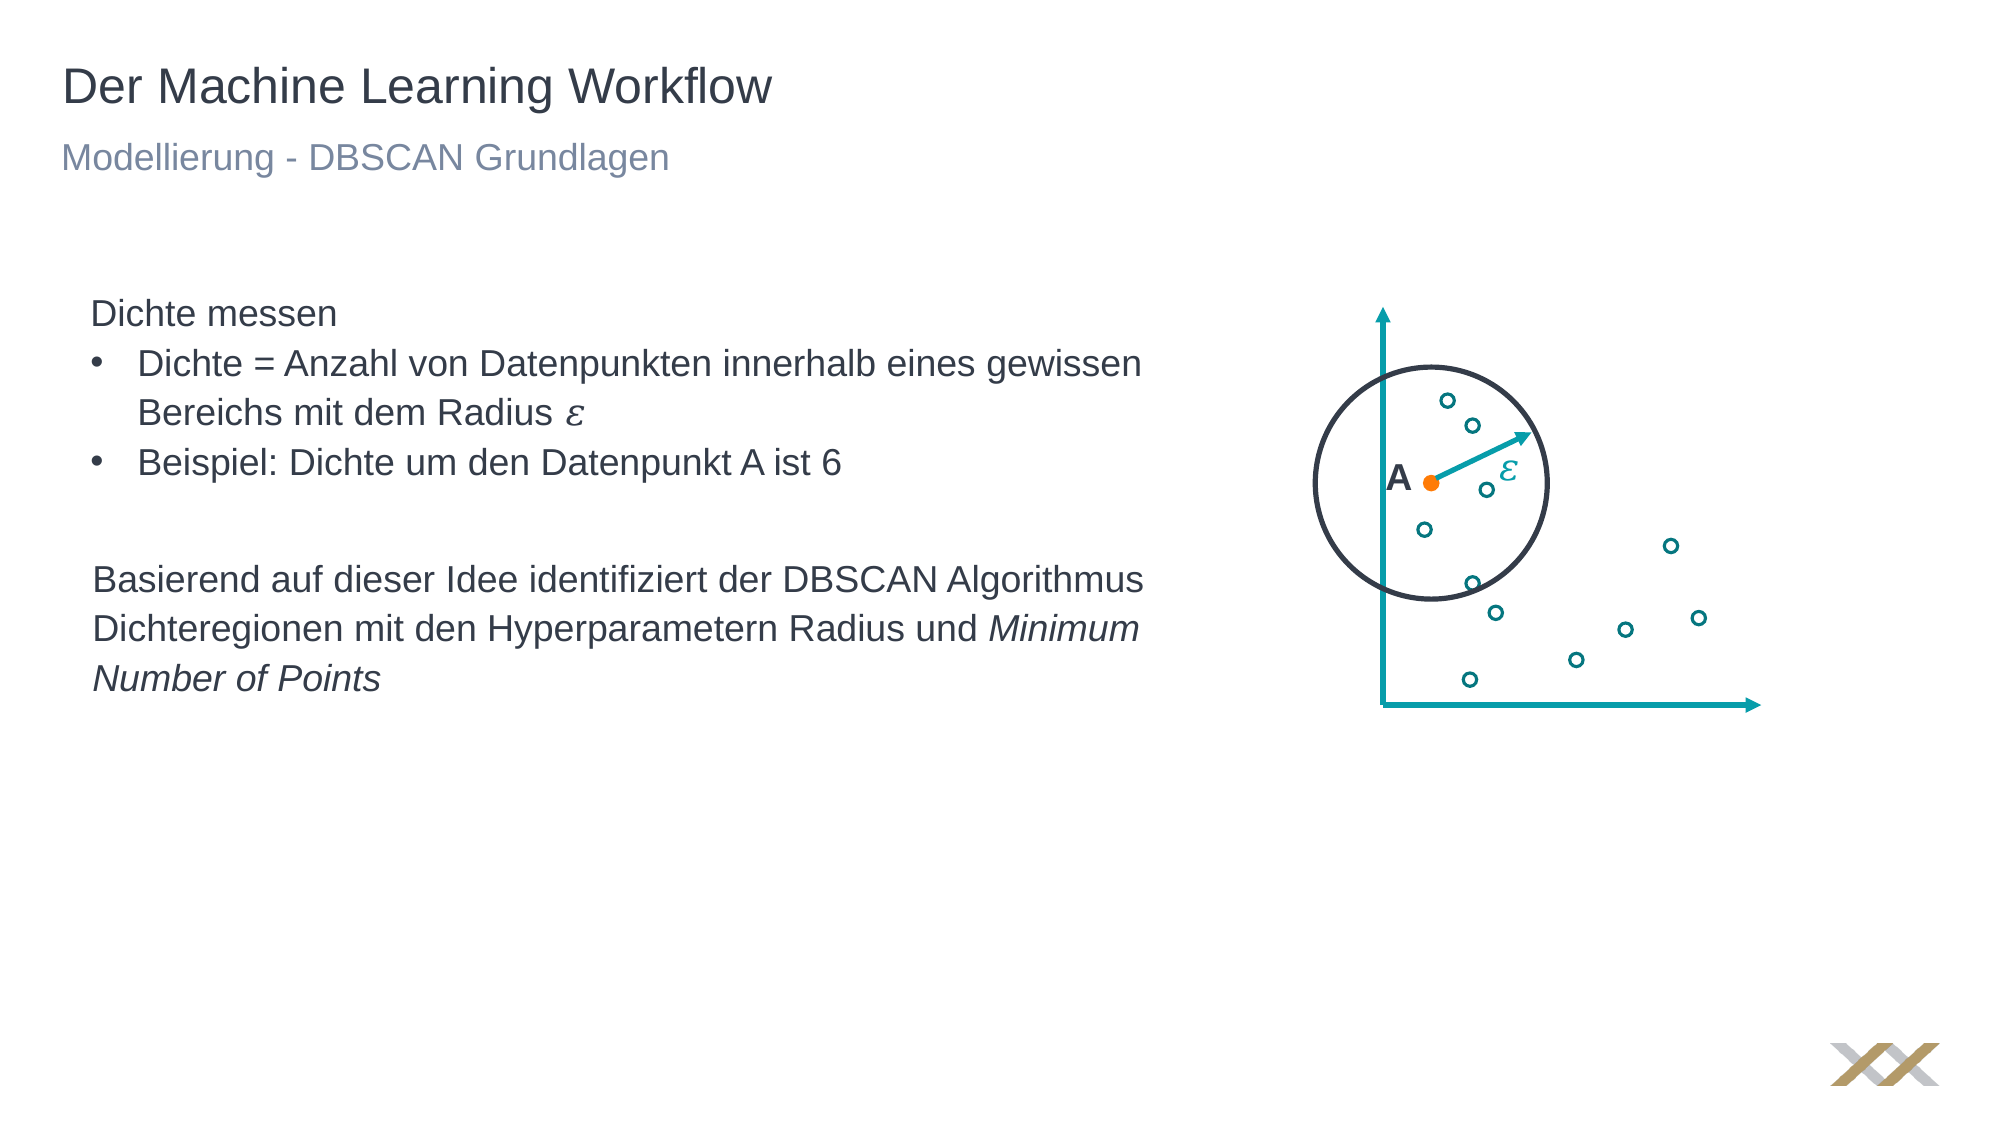

# Der Machine Learning Workflow
Modellierung - DBSCAN Grundlagen
Dichte messen
Dichte = Anzahl von Datenpunkten innerhalb eines gewissen Bereichs mit dem Radius 𝜀
Beispiel: Dichte um den Datenpunkt A ist 6

A
𝜀

Basierend auf dieser Idee identifiziert der DBSCAN Algorithmus Dichteregionen mit den Hyperparametern Radius und Minimum Number of Points